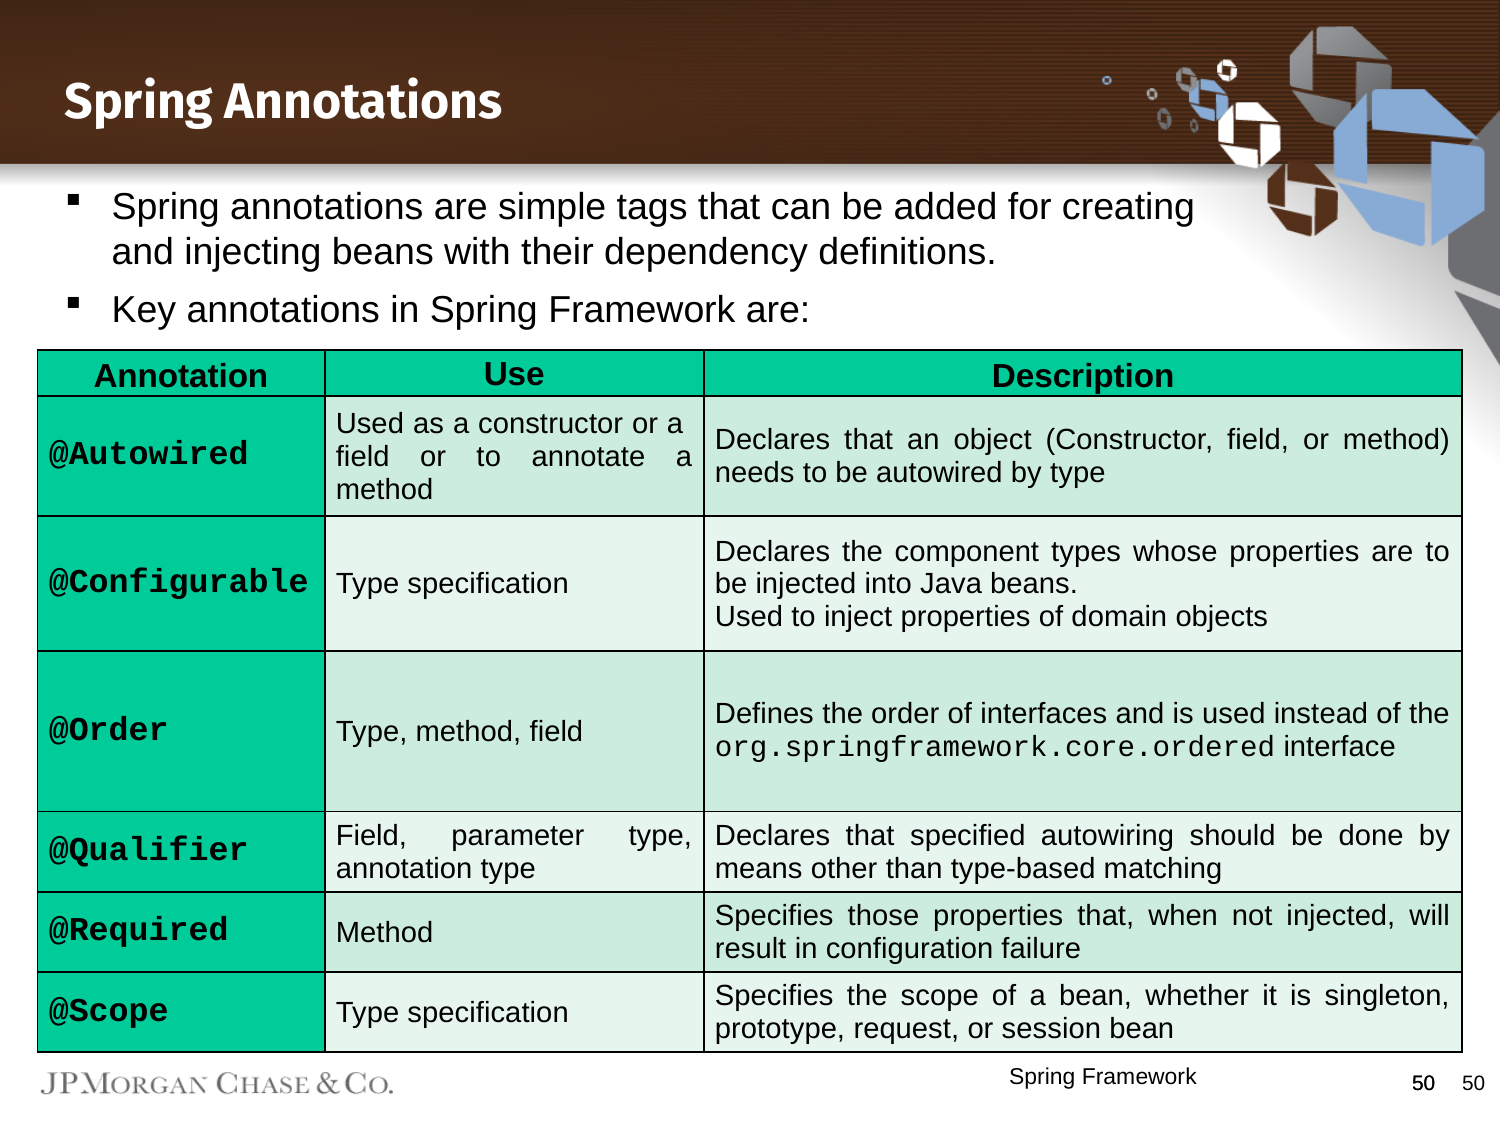

Spring Annotations
Spring annotations are simple tags that can be added for creating and injecting beans with their dependency definitions.
Key annotations in Spring Framework are:
| Annotation | Use | Description |
| --- | --- | --- |
| @Autowired | Used as a constructor or a field or to annotate a method | Declares that an object (Constructor, field, or method) needs to be autowired by type |
| @Configurable | Type specification | Declares the component types whose properties are to be injected into Java beans. Used to inject properties of domain objects |
| @Order | Type, method, field | Defines the order of interfaces and is used instead of the org.springframework.core.ordered interface |
| @Qualifier | Field, parameter type, annotation type | Declares that specified autowiring should be done by means other than type-based matching |
| @Required | Method | Specifies those properties that, when not injected, will result in configuration failure |
| @Scope | Type specification | Specifies the scope of a bean, whether it is singleton, prototype, request, or session bean |
Spring Framework
50
50
50